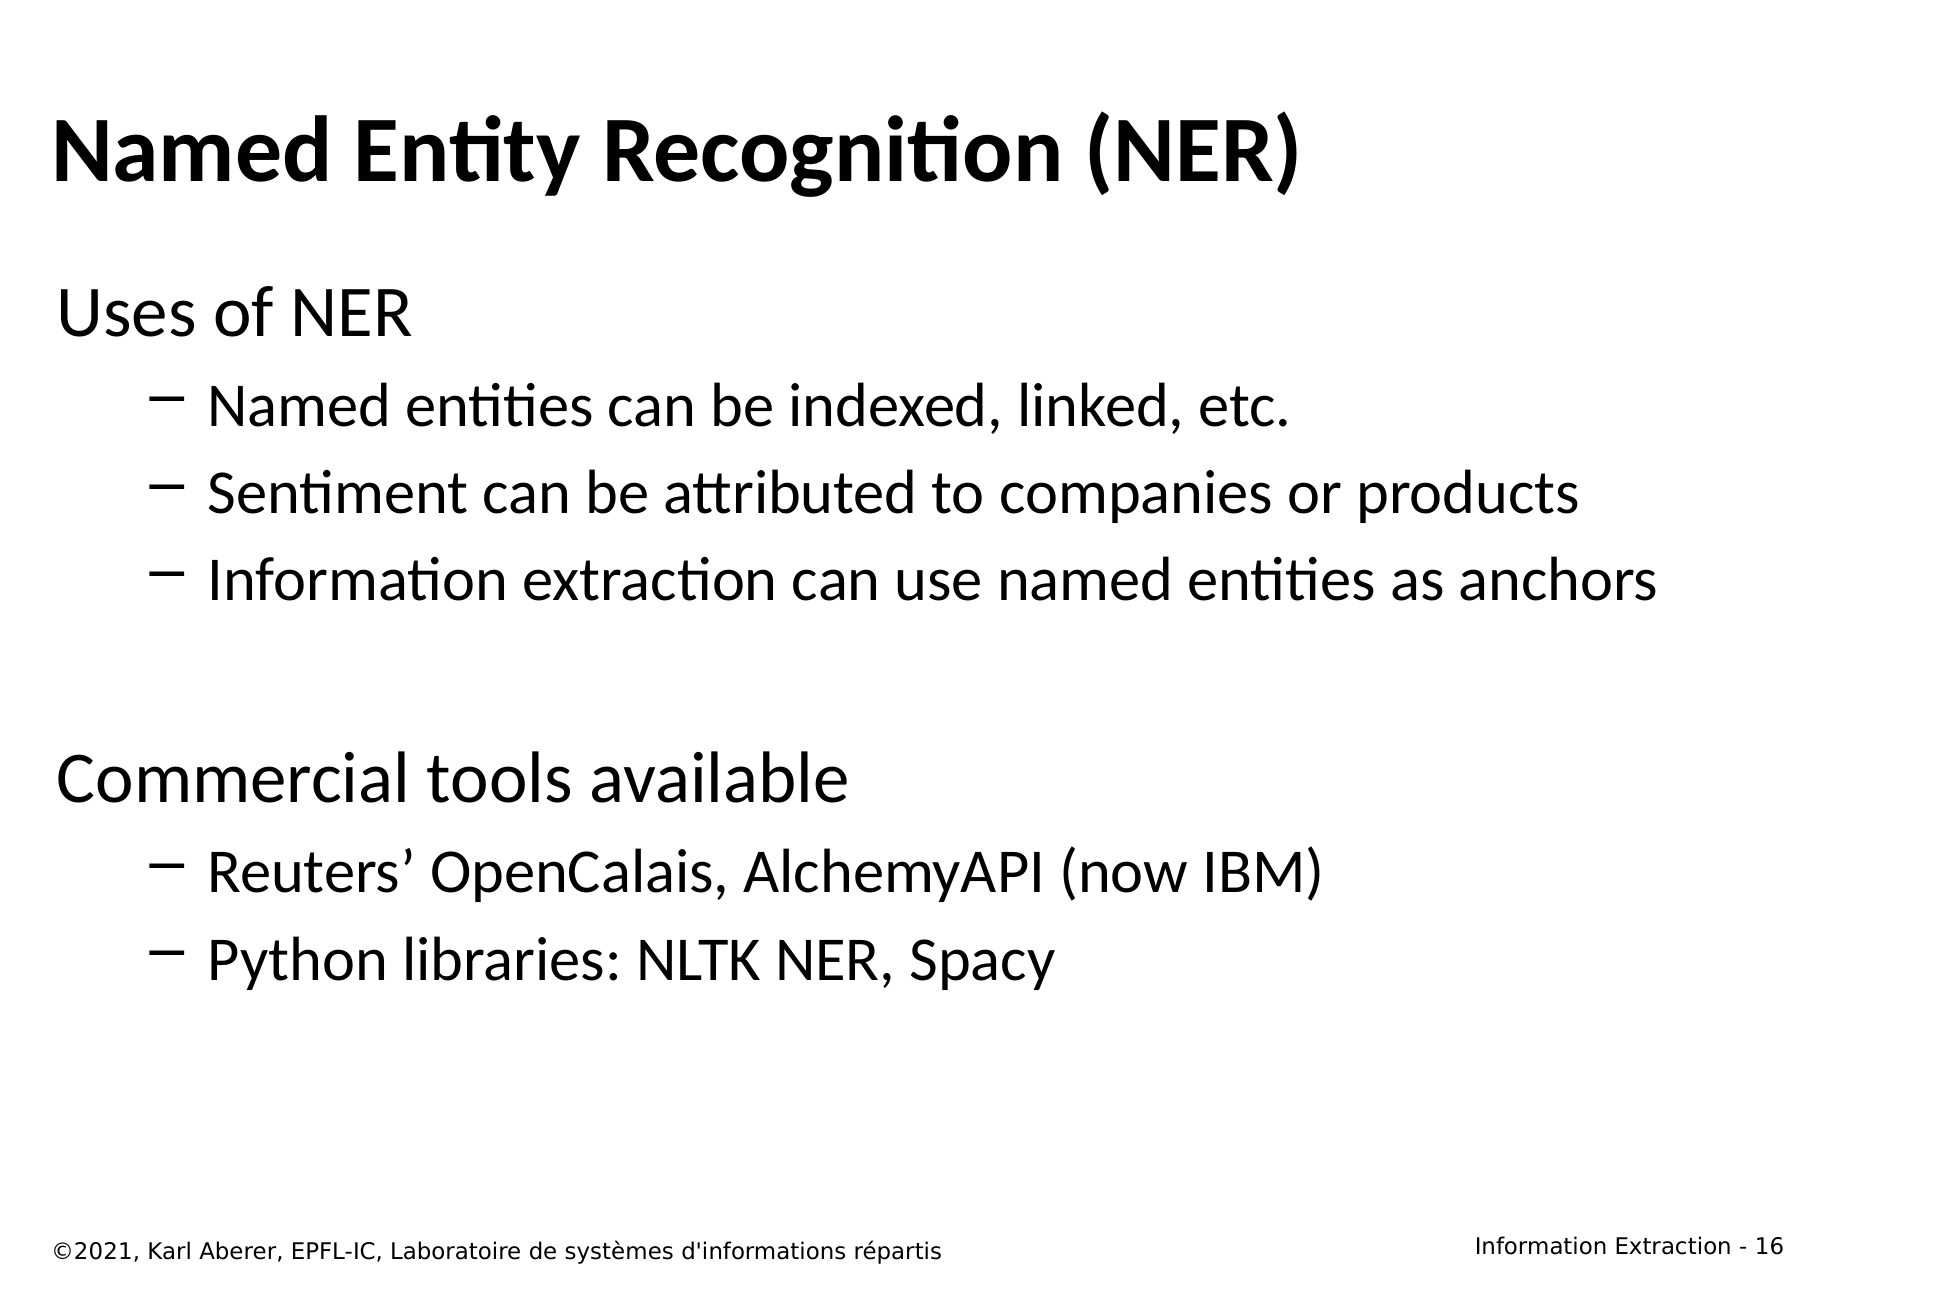

# Named Entity Recognition (NER)
Uses of NER
Named entities can be indexed, linked, etc.
Sentiment can be attributed to companies or products
Information extraction can use named entities as anchors

Commercial tools available
Reuters’ OpenCalais, AlchemyAPI (now IBM)
Python libraries: NLTK NER, Spacy

©2021, Karl Aberer, EPFL-IC, Laboratoire de systèmes d'informations répartis